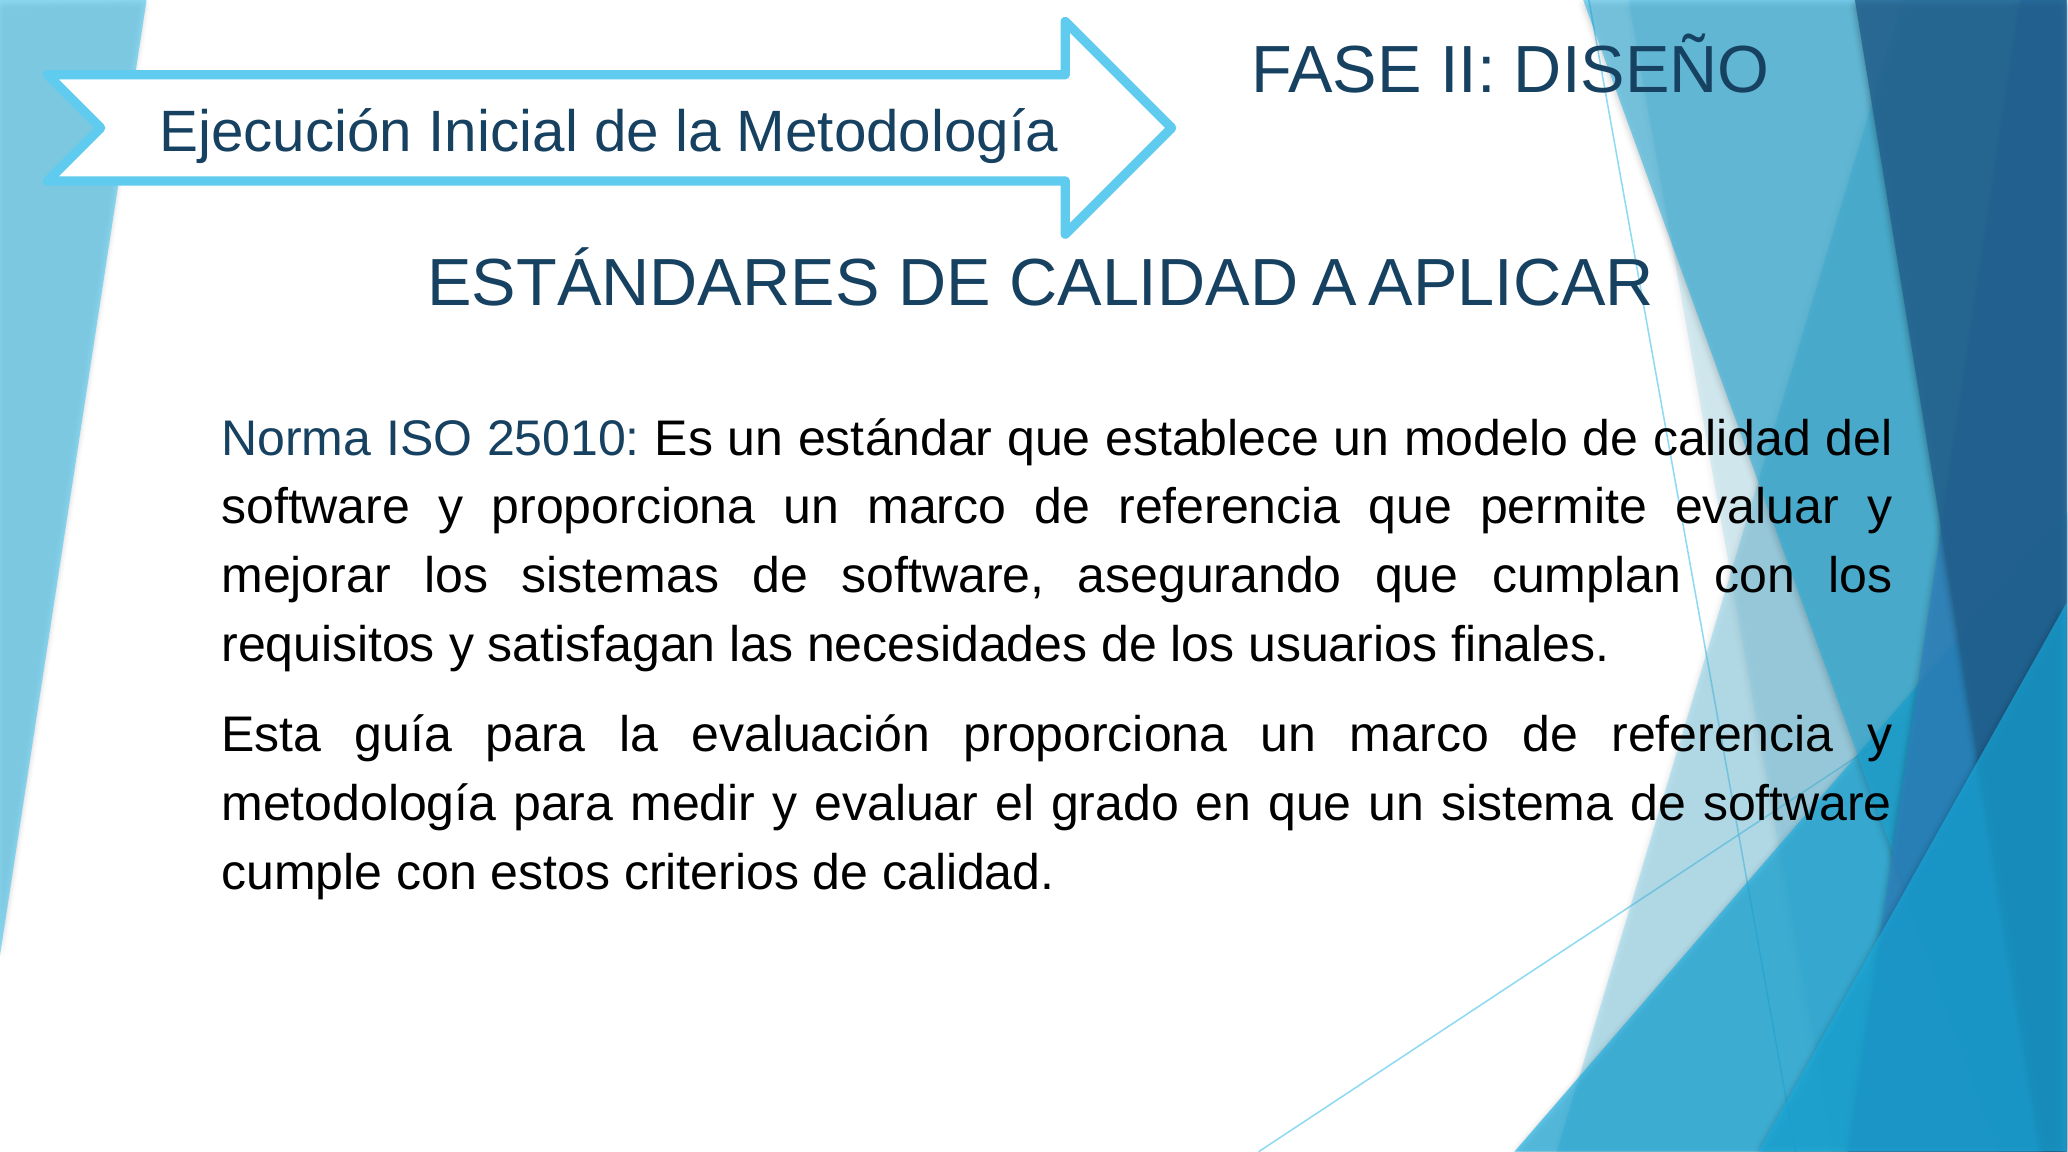

FASE II: DISEÑO
Ejecución Inicial de la Metodología
ESTÁNDARES DE CALIDAD A APLICAR
Norma ISO 25010: Es un estándar que establece un modelo de calidad del software y proporciona un marco de referencia que permite evaluar y mejorar los sistemas de software, asegurando que cumplan con los requisitos y satisfagan las necesidades de los usuarios finales.
Esta guía para la evaluación proporciona un marco de referencia y metodología para medir y evaluar el grado en que un sistema de software cumple con estos criterios de calidad.